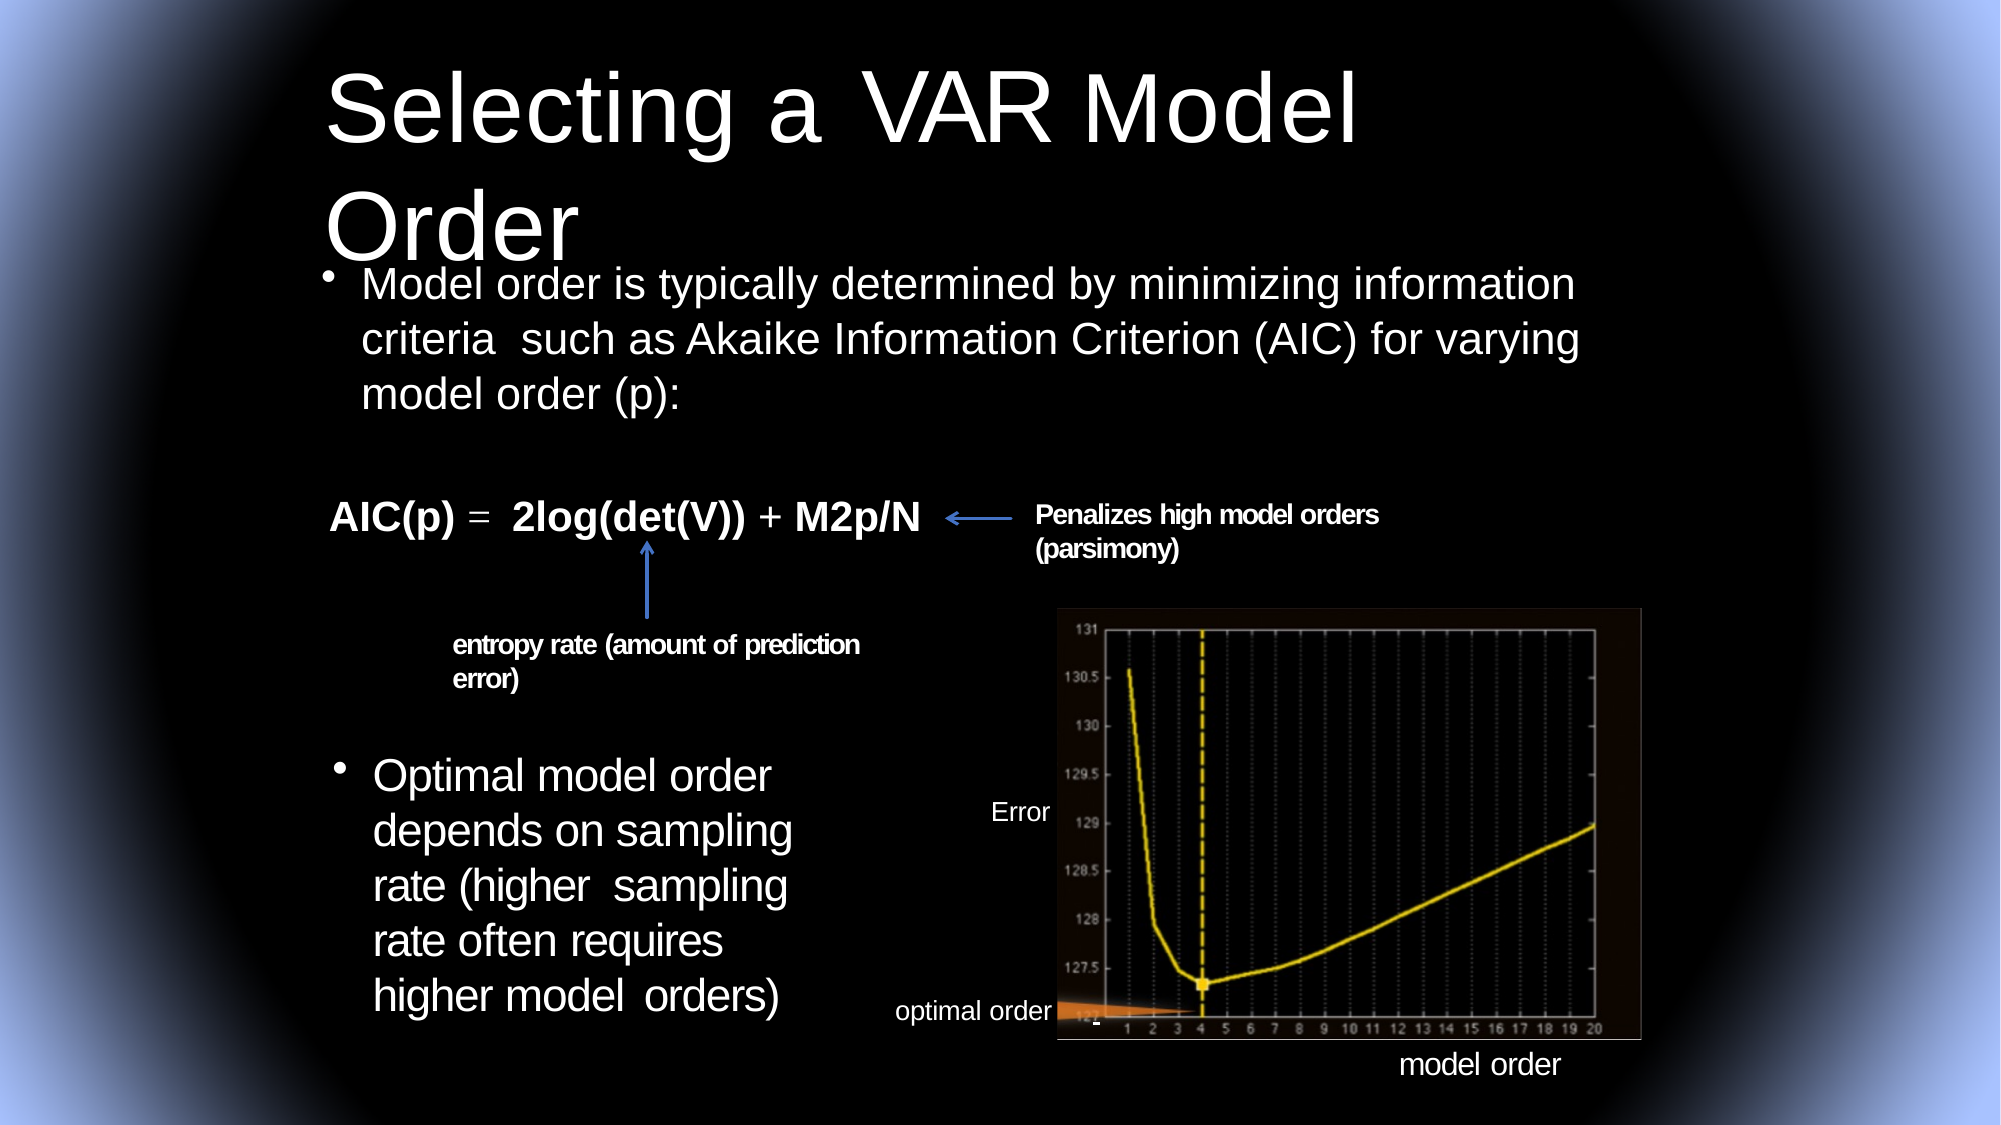

# Selecting a VAR Model Order
Model order is typically determined by minimizing information criteria  such as Akaike Information Criterion (AIC) for varying model order (p):
AIC(p) =  2log(det(V)) + M2p/N
Penalizes high model orders (parsimony)

entropy rate (amount of prediction error)
Optimal model order depends on sampling rate (higher  sampling rate often requires higher model orders)
Error
optimal order
model order